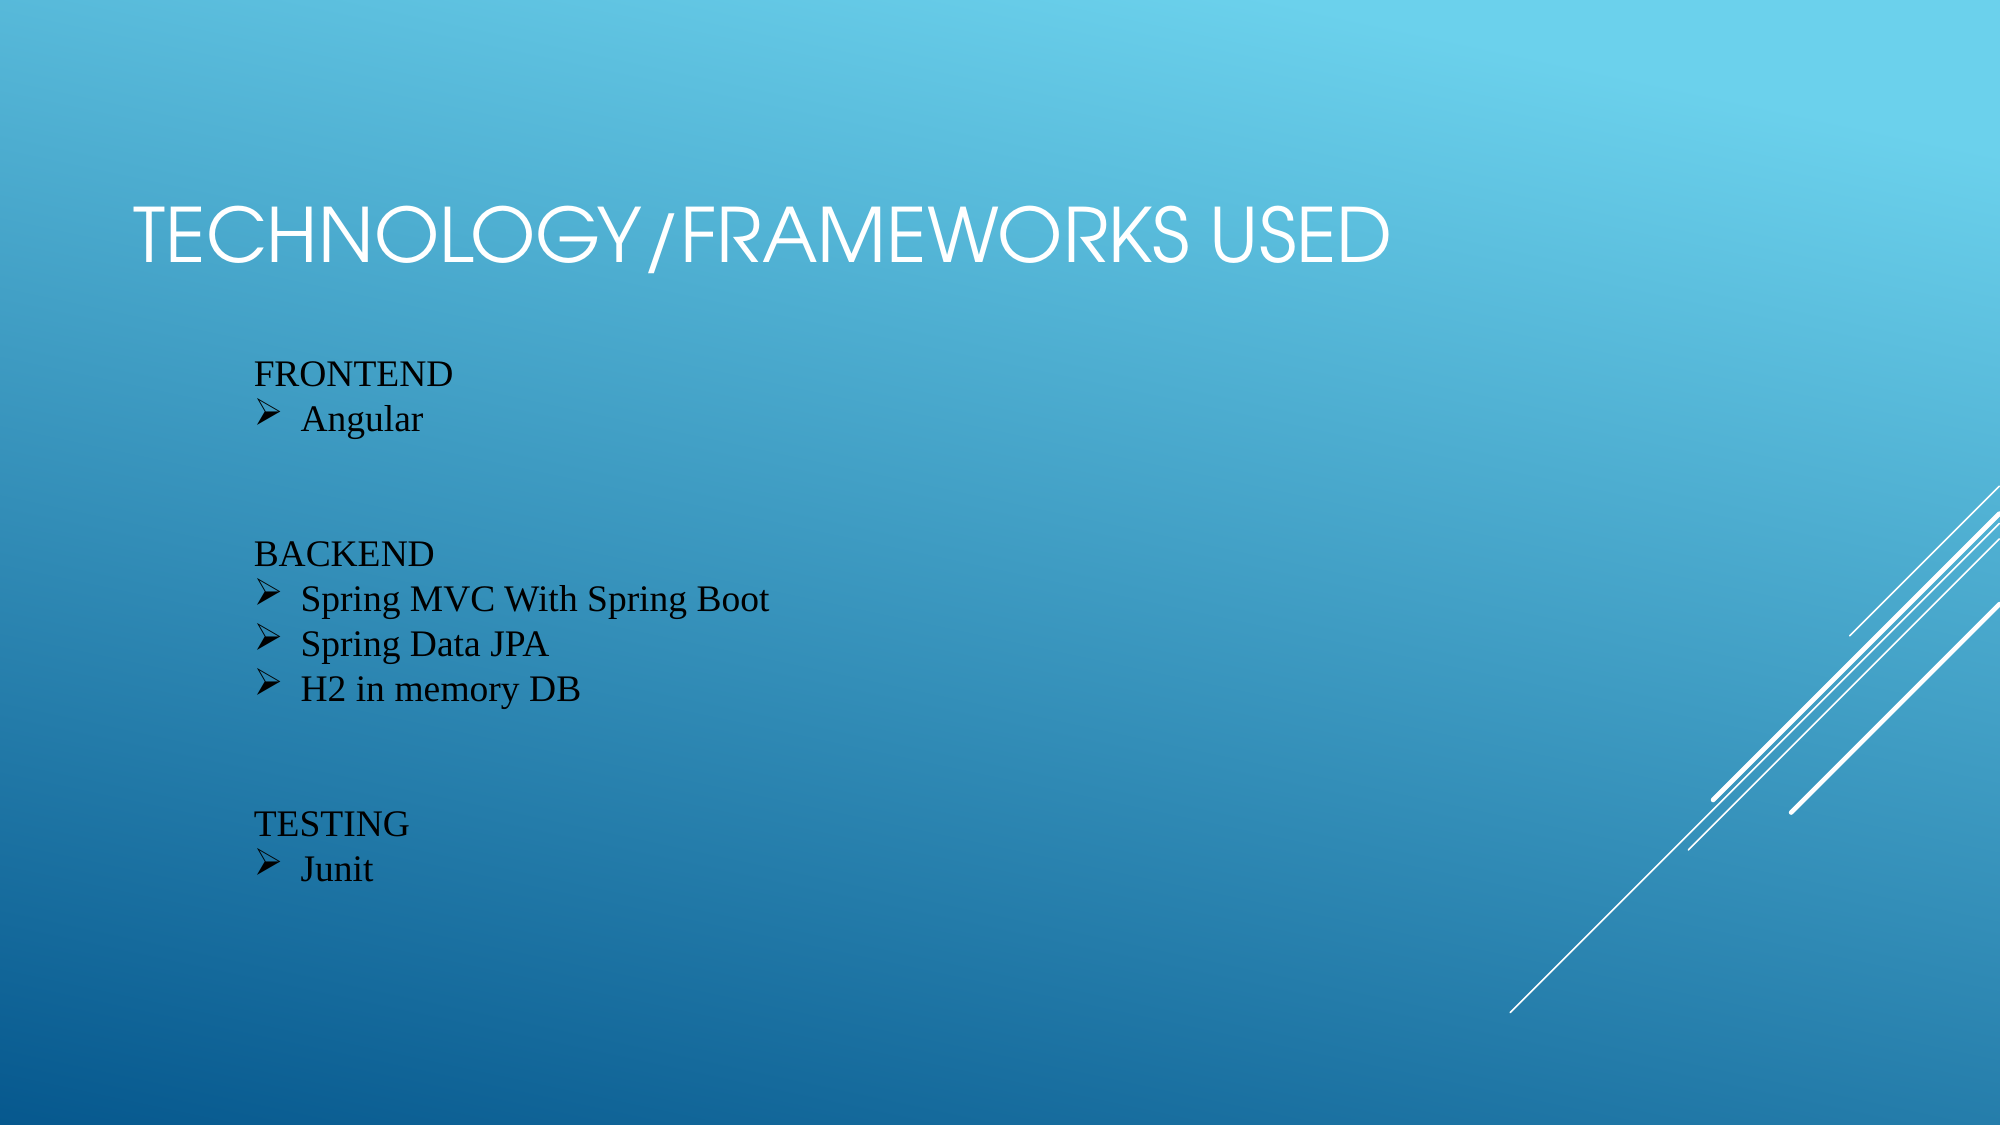

TECHNOLOGY/FRAMEWORKS USED
FRONTEND
Angular

BACKEND
Spring MVC With Spring Boot
Spring Data JPA
H2 in memory DB

TESTING
Junit